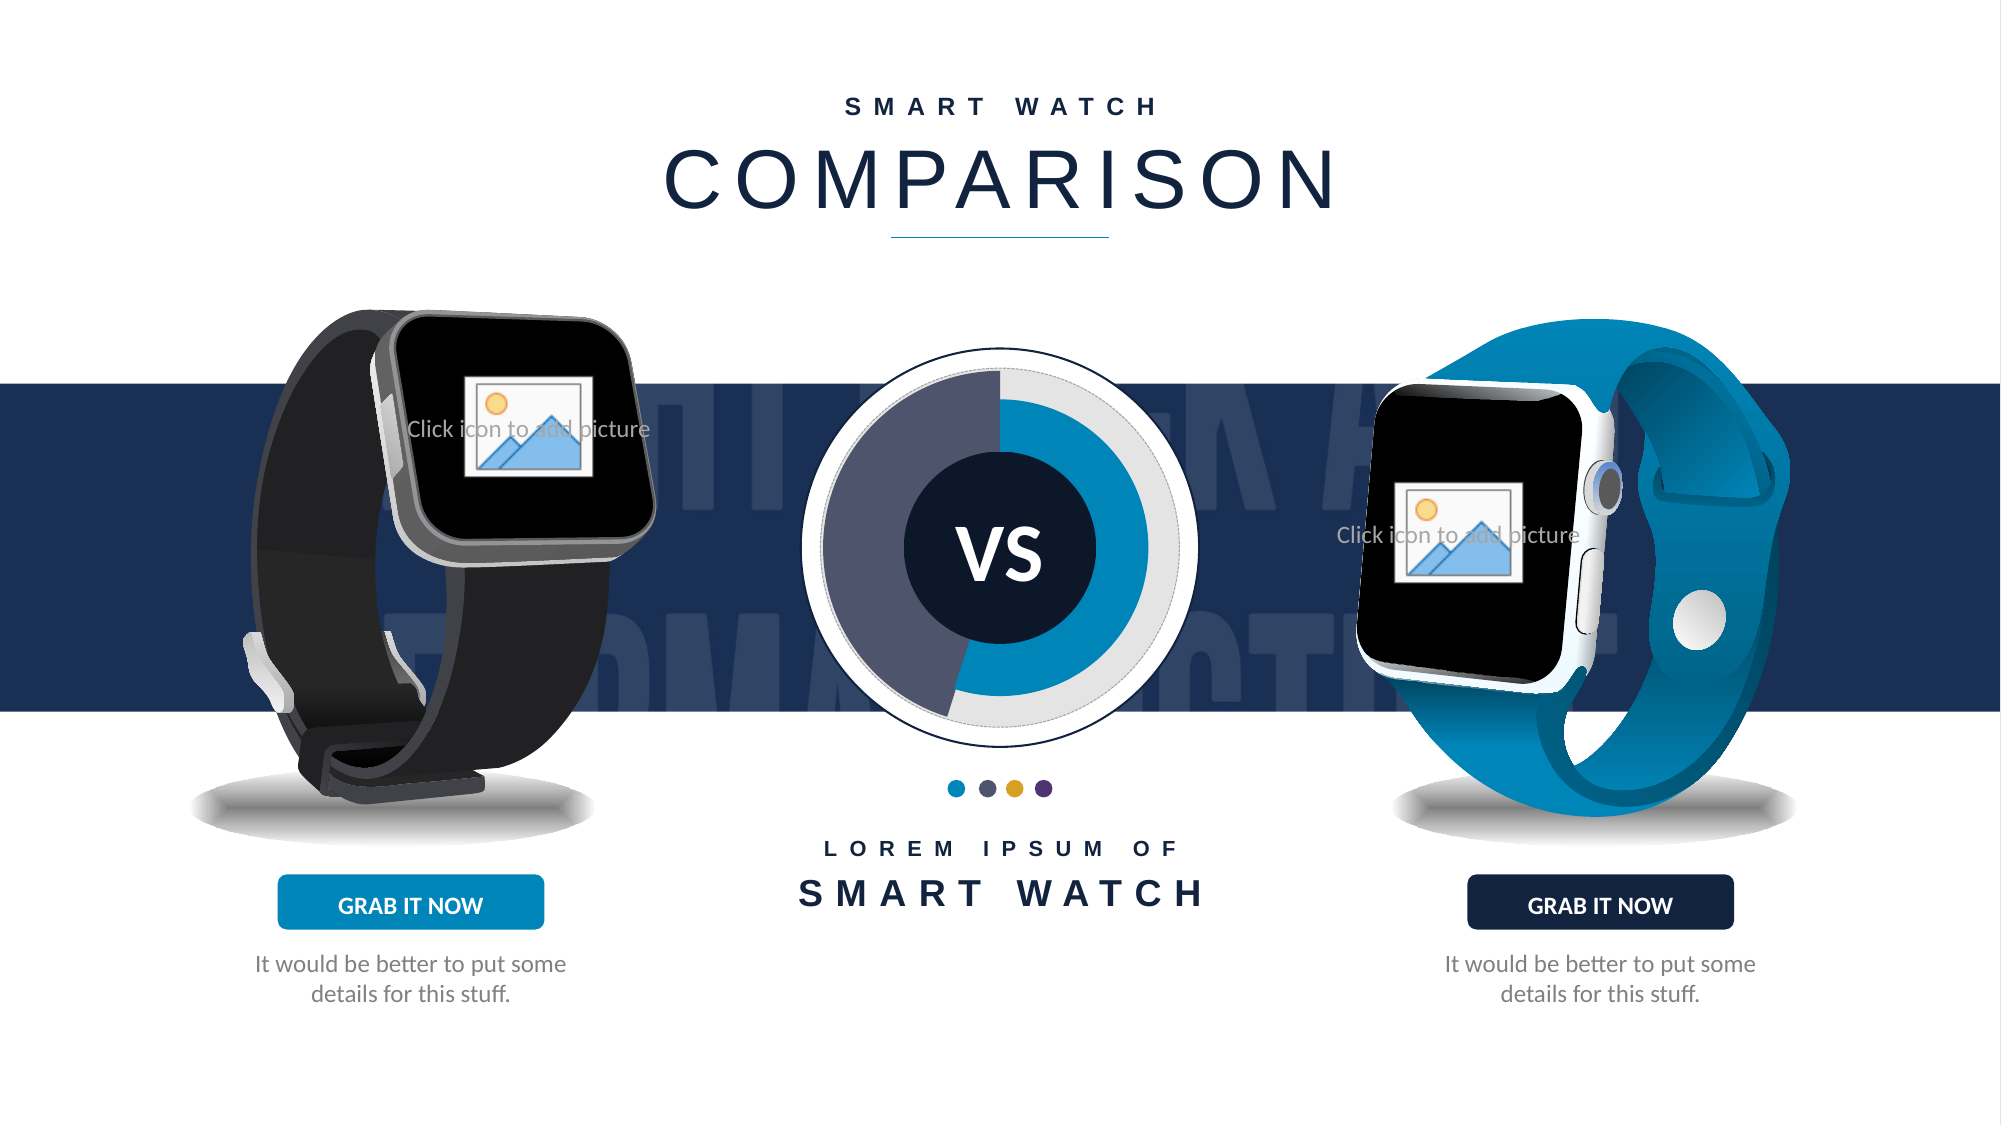

SMART WATCH
COMPARISON

VS

LOREM IPSUM OF
SMART WATCH

GRAB IT NOW

GRAB IT NOW
It would be better to put some details for this stuff.
It would be better to put some details for this stuff.